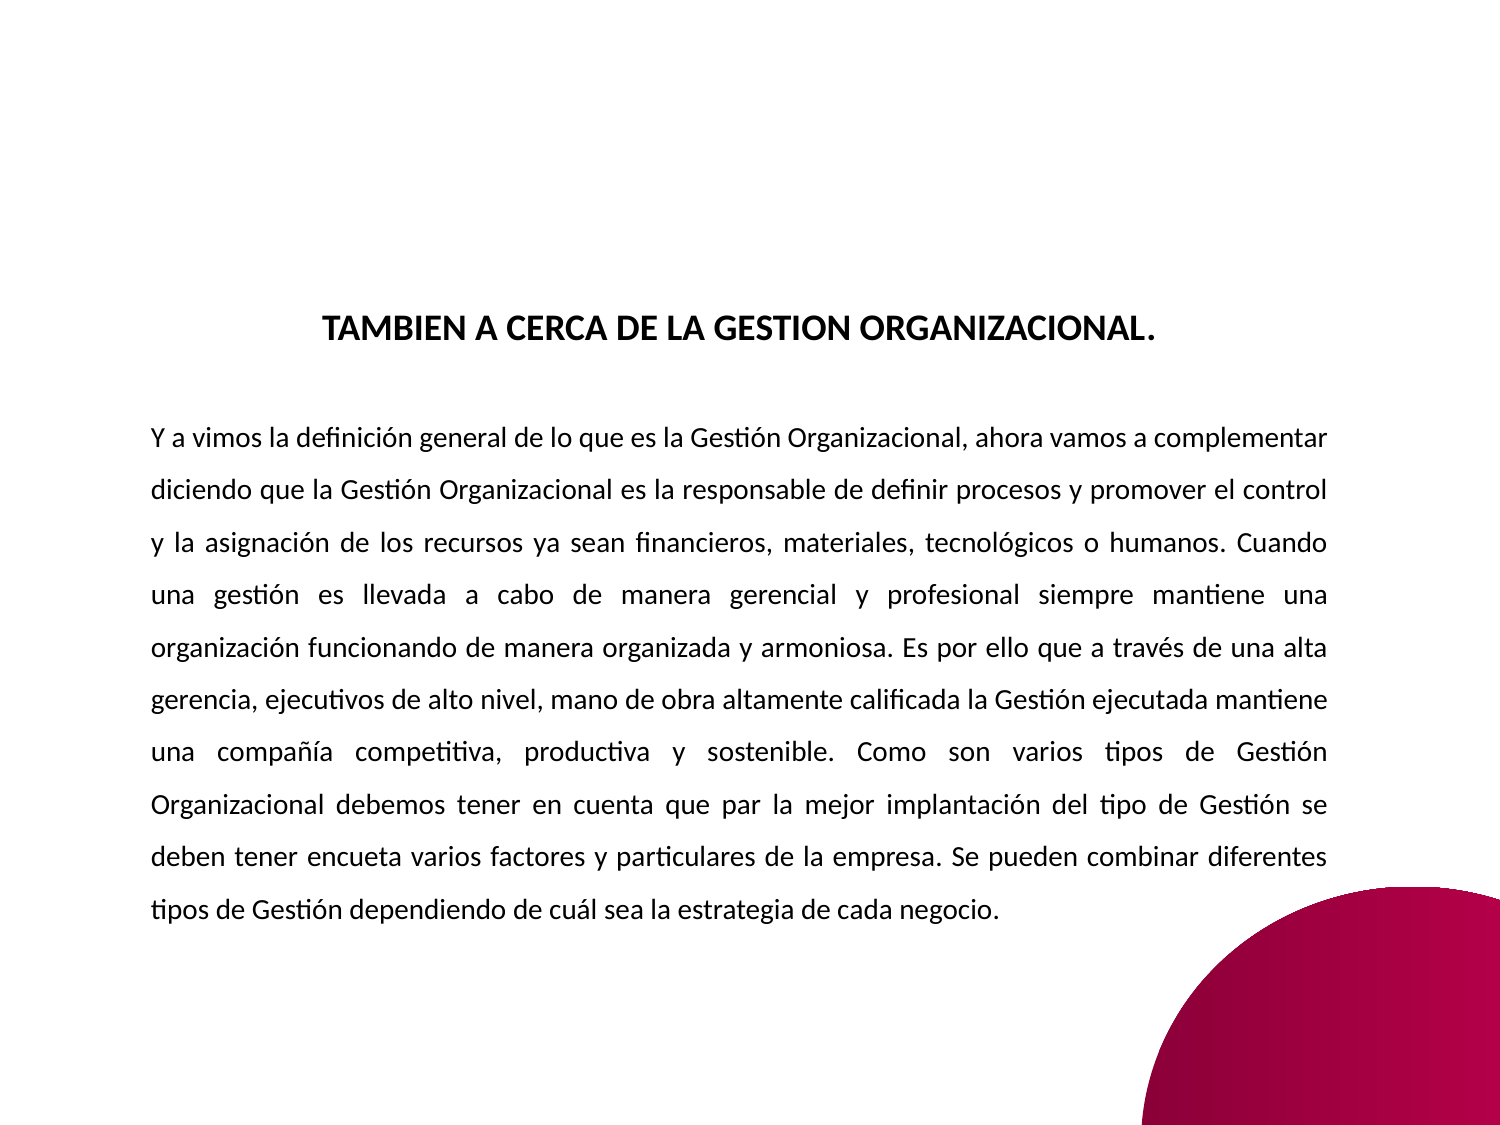

TAMBIEN A CERCA DE LA GESTION ORGANIZACIONAL.

Y a vimos la definición general de lo que es la Gestión Organizacional, ahora vamos a complementar diciendo que la Gestión Organizacional es la responsable de definir procesos y promover el control y la asignación de los recursos ya sean financieros, materiales, tecnológicos o humanos. Cuando una gestión es llevada a cabo de manera gerencial y profesional siempre mantiene una organización funcionando de manera organizada y armoniosa. Es por ello que a través de una alta gerencia, ejecutivos de alto nivel, mano de obra altamente calificada la Gestión ejecutada mantiene una compañía competitiva, productiva y sostenible. Como son varios tipos de Gestión Organizacional debemos tener en cuenta que par la mejor implantación del tipo de Gestión se deben tener encueta varios factores y particulares de la empresa. Se pueden combinar diferentes tipos de Gestión dependiendo de cuál sea la estrategia de cada negocio.